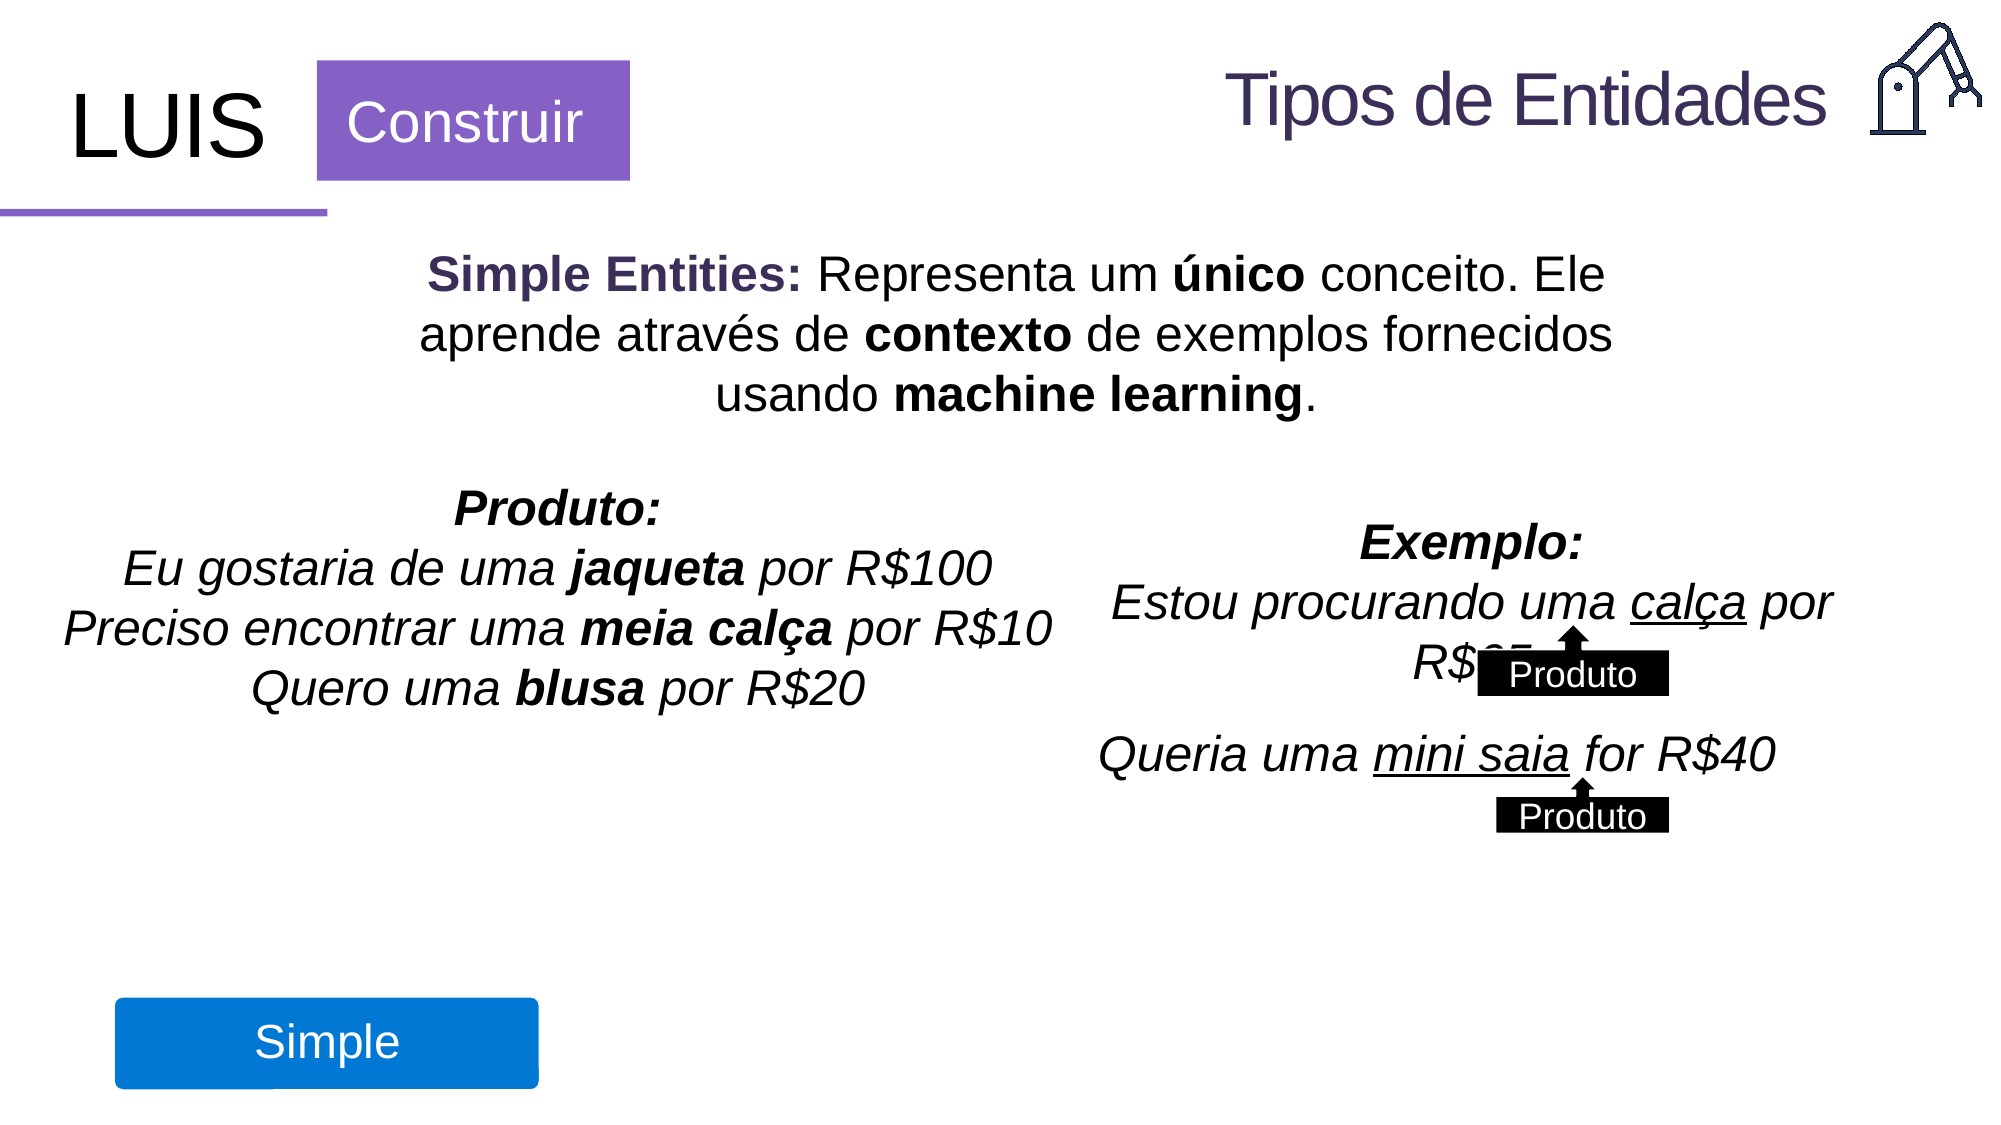

Tipos de Entidades
Construir
LUIS

Simple Entities: Representa um único conceito. Ele aprende através de contexto de exemplos fornecidos usando machine learning.
Produto:
Eu gostaria de uma jaqueta por R$100
Preciso encontrar uma meia calça por R$10
Quero uma blusa por R$20
Exemplo:
Estou procurando uma calça por R$65
Produto
Queria uma mini saia for R$40

Produto

Composite
Simple
List
Regex
Prebuilt